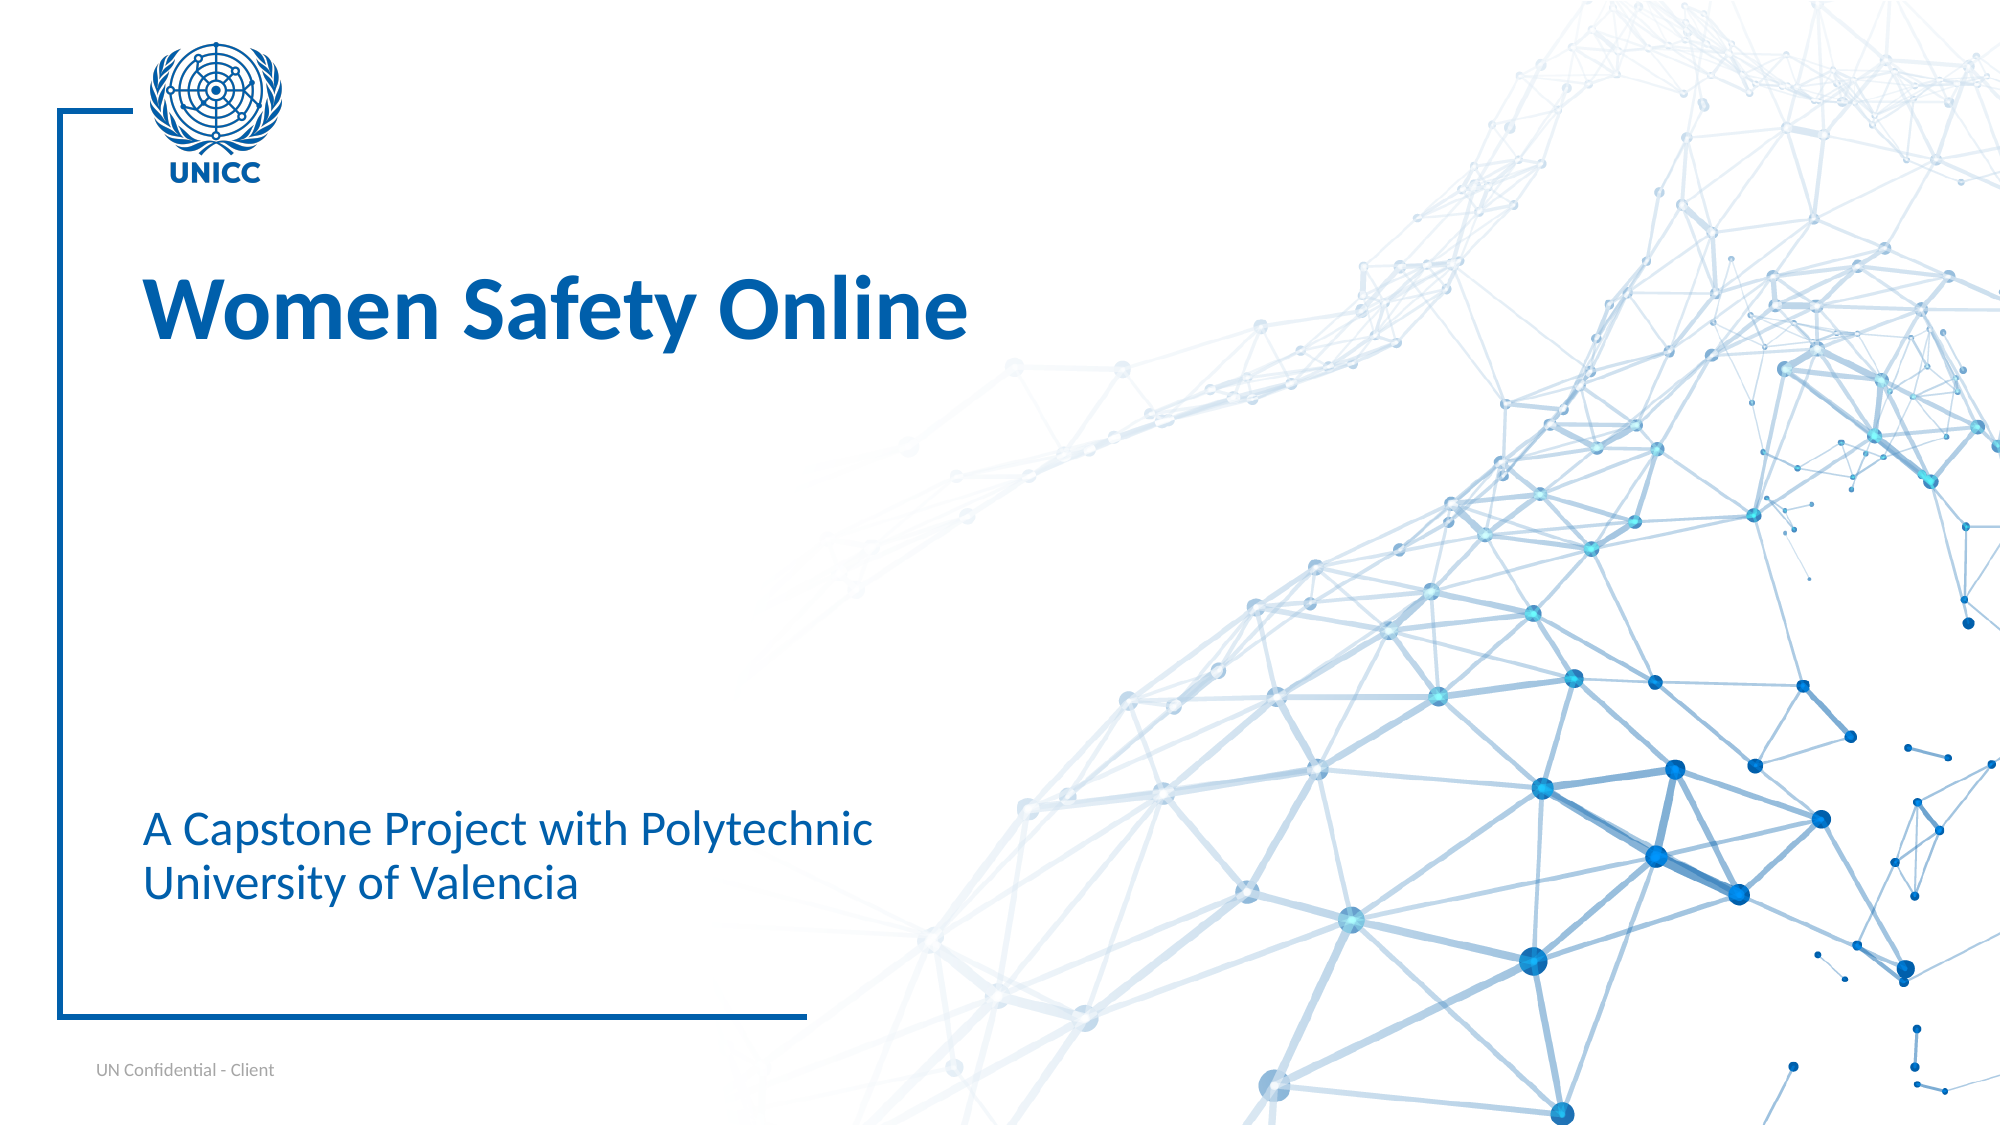

Women Safety Online
A Capstone Project with Polytechnic University of Valencia